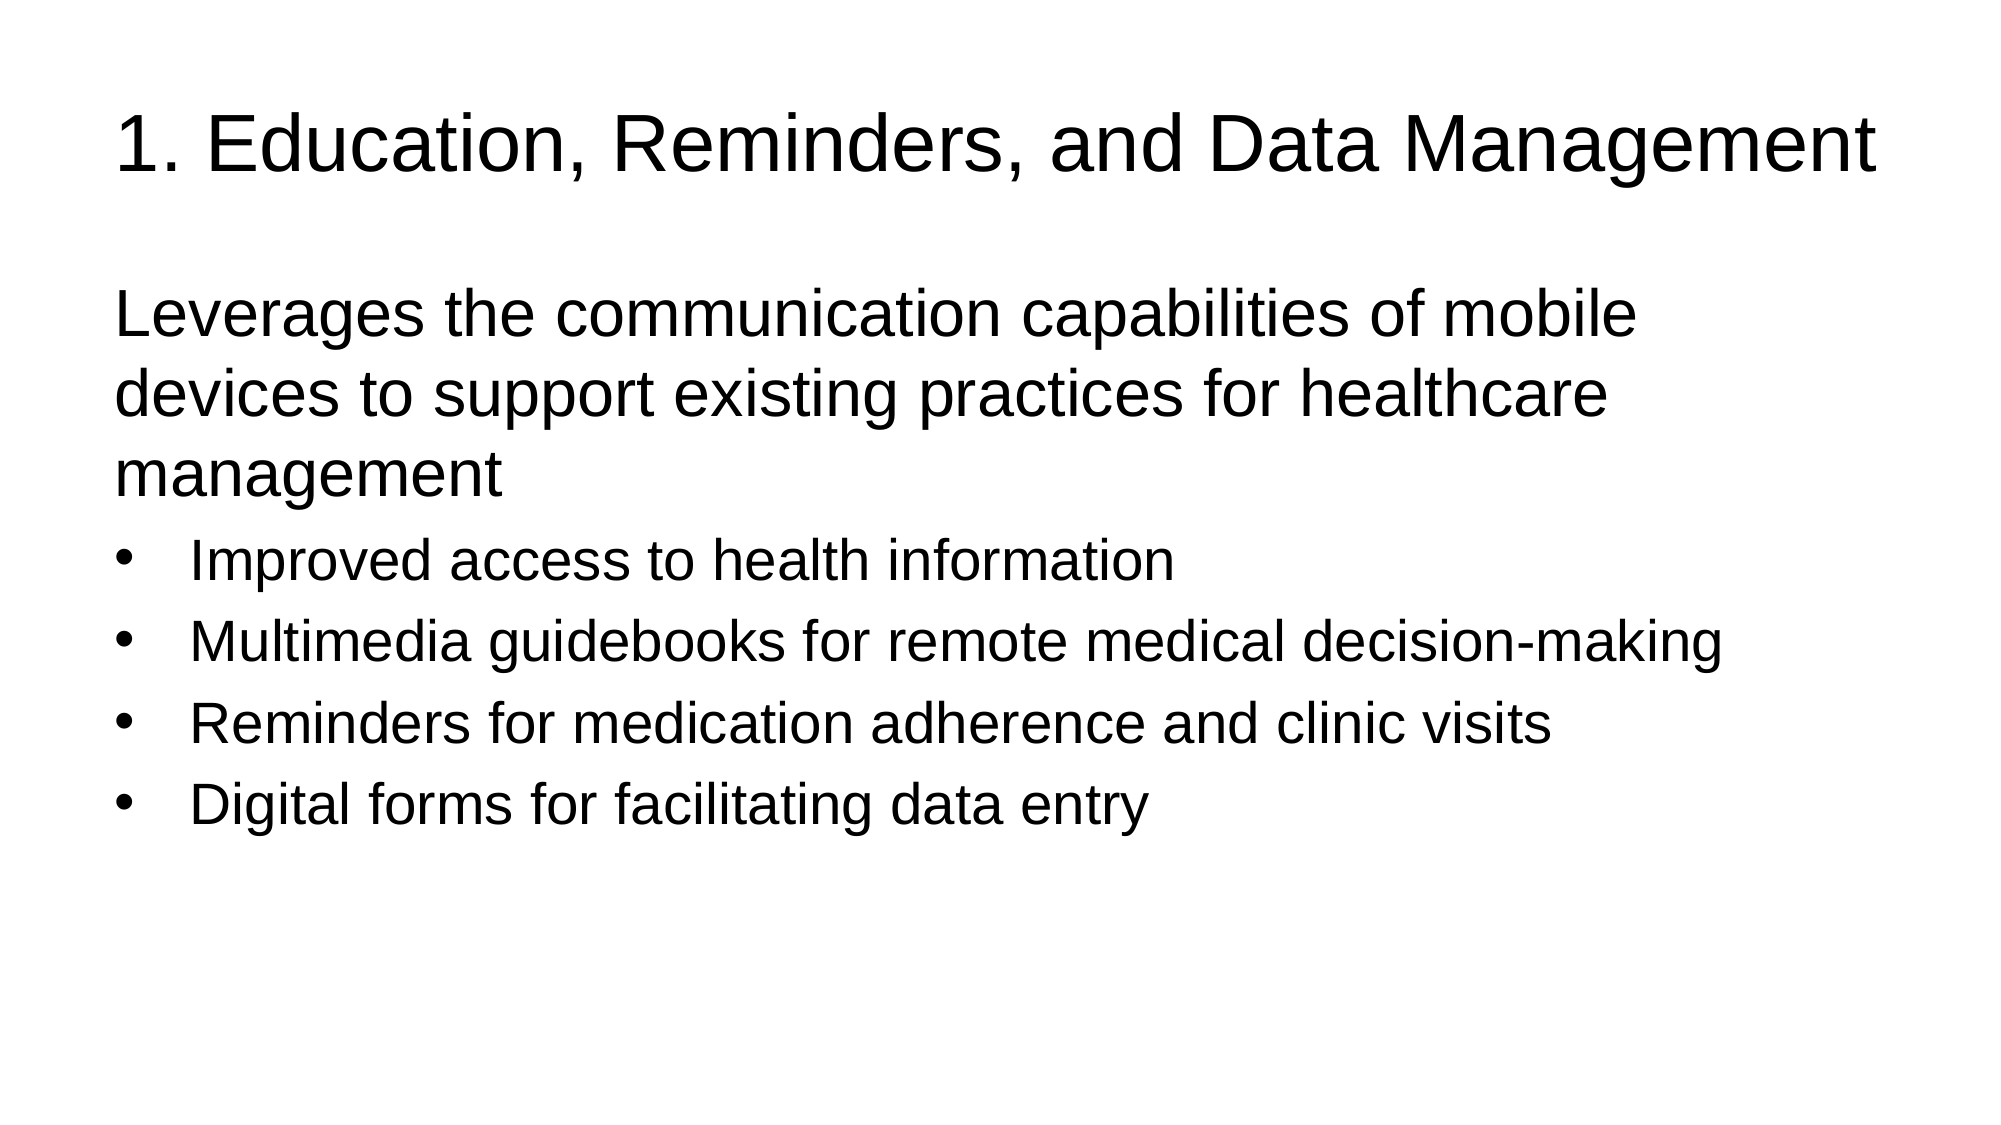

# 1. Education, Reminders, and Data Management
Leverages the communication capabilities of mobile devices to support existing practices for healthcare management
Improved access to health information
Multimedia guidebooks for remote medical decision-making
Reminders for medication adherence and clinic visits
Digital forms for facilitating data entry